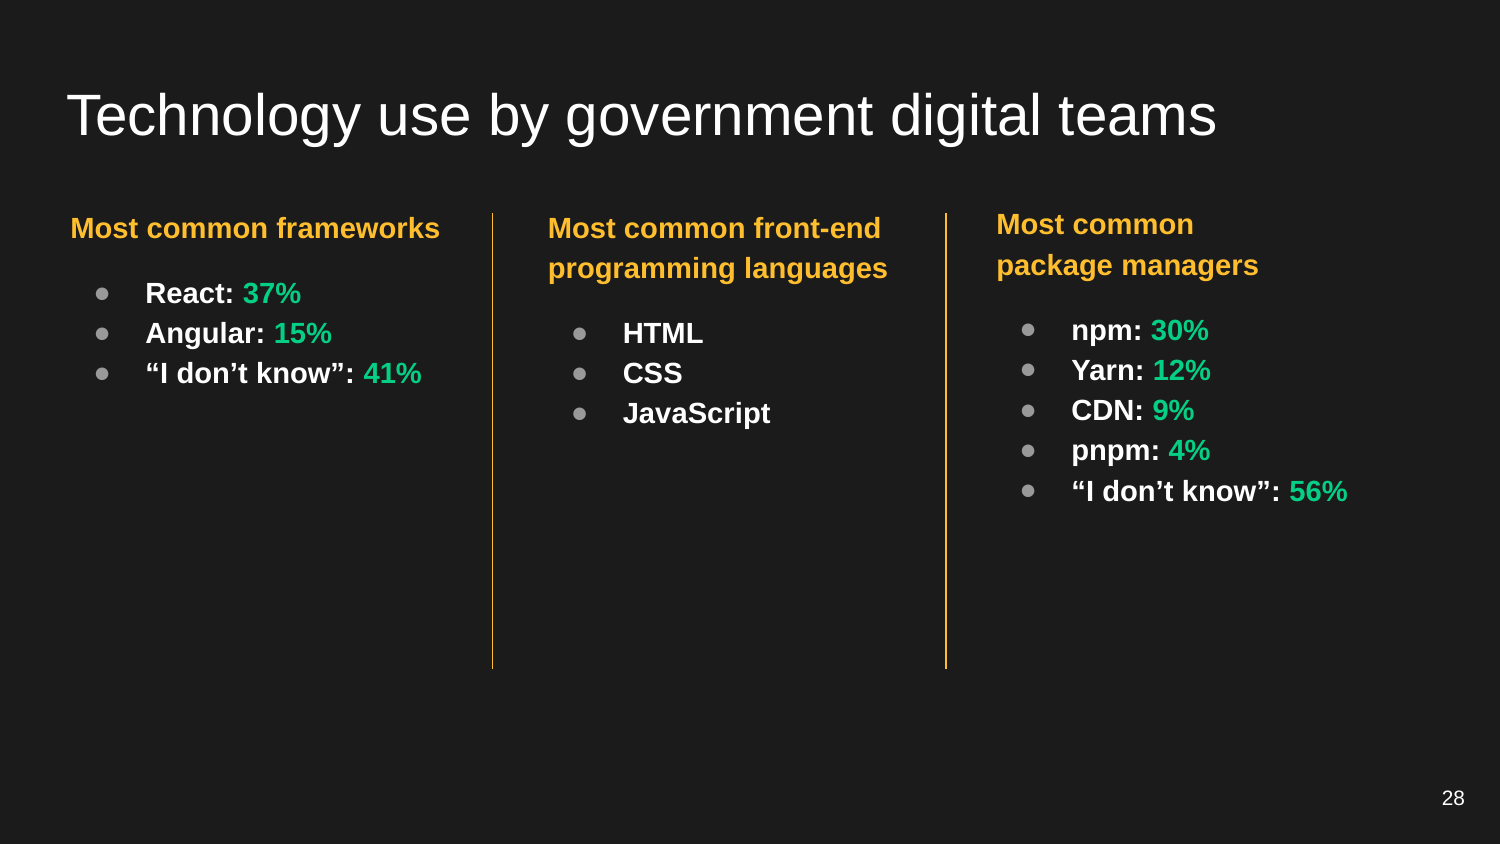

# Technology use by government digital teams
Most common
package managers
npm: 30%
Yarn: 12%
CDN: 9%
pnpm: 4%
“I don’t know”: 56%
Most common frameworks
React: 37%
Angular: 15%
“I don’t know”: 41%

Most common front-end programming languages
HTML
CSS
JavaScript
28